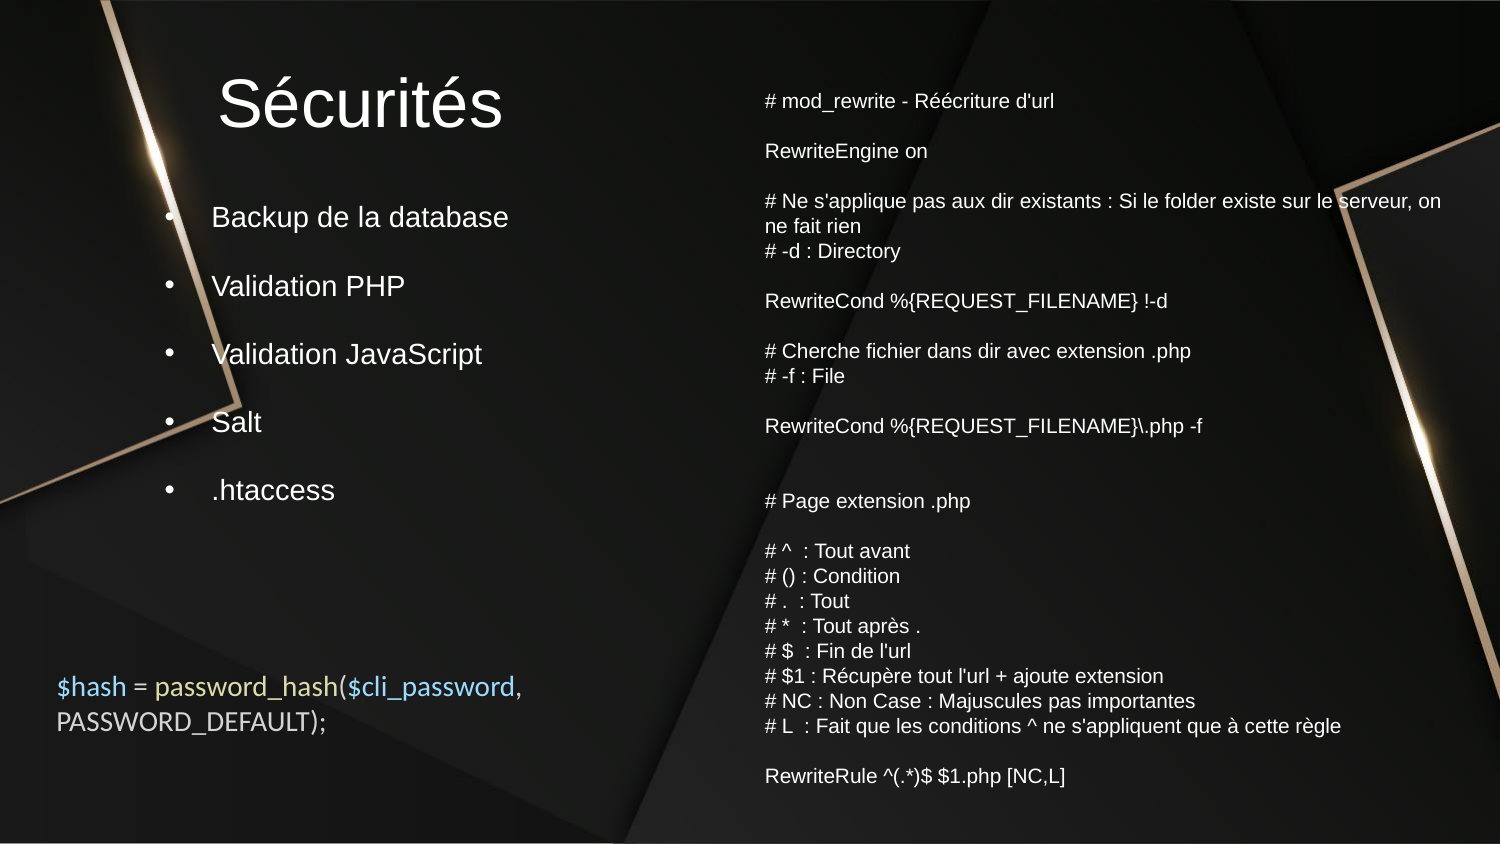

Sécurités
# mod_rewrite - Réécriture d'url

RewriteEngine on

# Ne s'applique pas aux dir existants : Si le folder existe sur le serveur, on ne fait rien
# -d : Directory

RewriteCond %{REQUEST_FILENAME} !-d

# Cherche fichier dans dir avec extension .php
# -f : File

RewriteCond %{REQUEST_FILENAME}\.php -f

# Page extension .php

# ^  : Tout avant
# () : Condition
# .  : Tout
# *  : Tout après .
# $  : Fin de l'url
# $1 : Récupère tout l'url + ajoute extension
# NC : Non Case : Majuscules pas importantes
# L  : Fait que les conditions ^ ne s'appliquent que à cette règle

RewriteRule ^(.*)$ $1.php [NC,L]
Backup de la database
Validation PHP
Validation JavaScript
Salt
.htaccess
$hash = password_hash($cli_password, PASSWORD_DEFAULT);